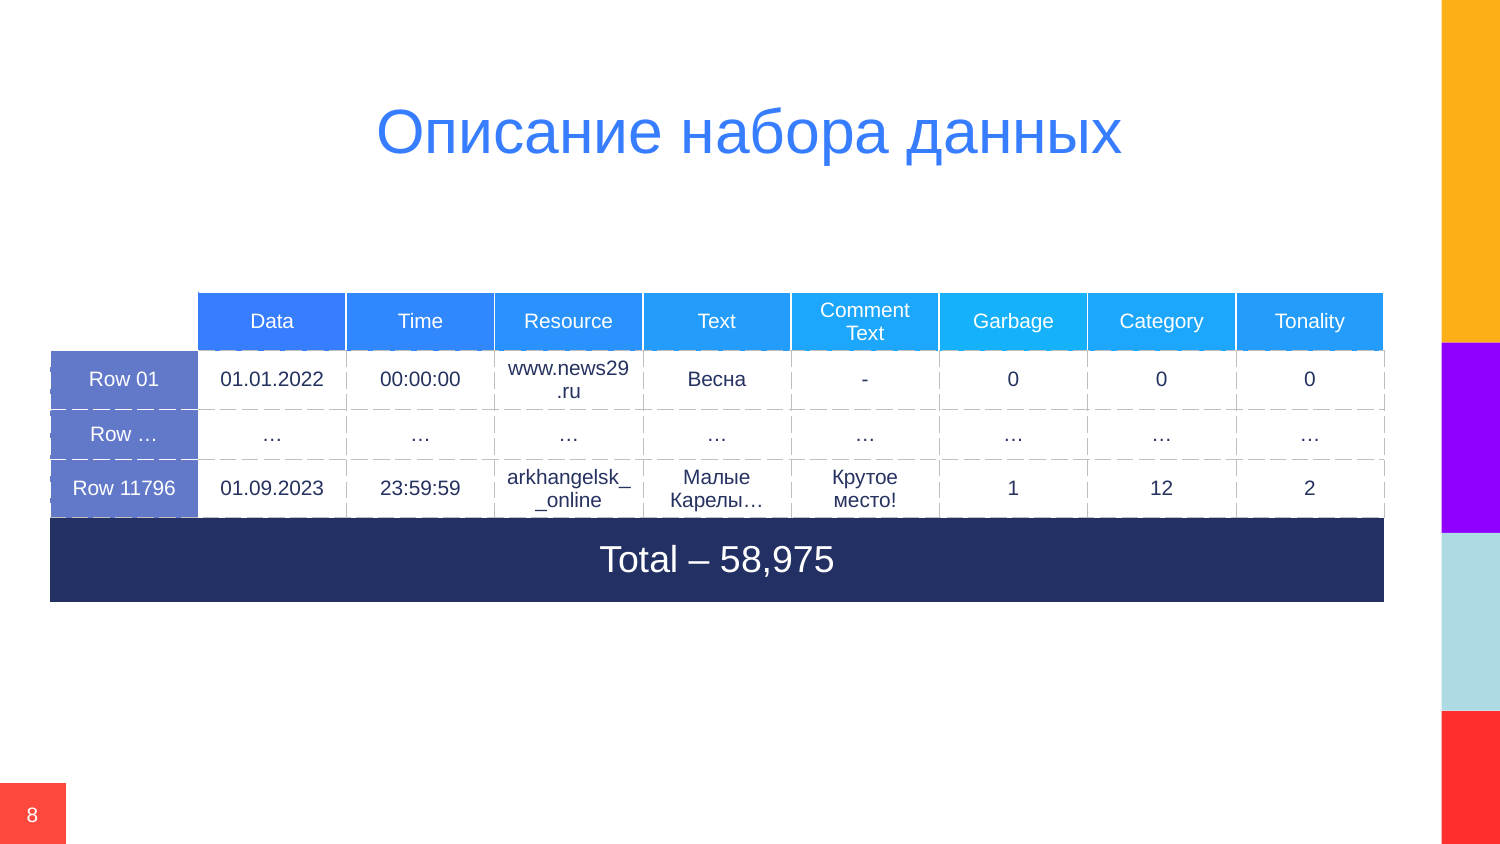

Описание набора данных
|  | Data | Time | Resource | Text | Comment Text | Garbage | Category | Tonality |
| --- | --- | --- | --- | --- | --- | --- | --- | --- |
| Row 01 | 01.01.2022 | 00:00:00 | www.news29.ru | Весна | - | 0 | 0 | 0 |
| Row … | … | … | … | … | … | … | … | … |
| Row 11796 | 01.09.2023 | 23:59:59 | arkhangelsk\_\_online | Малые Карелы… | Крутое место! | 1 | 12 | 2 |
| Total – 58,975 |  |  |  |  |  |  |  |  |

8